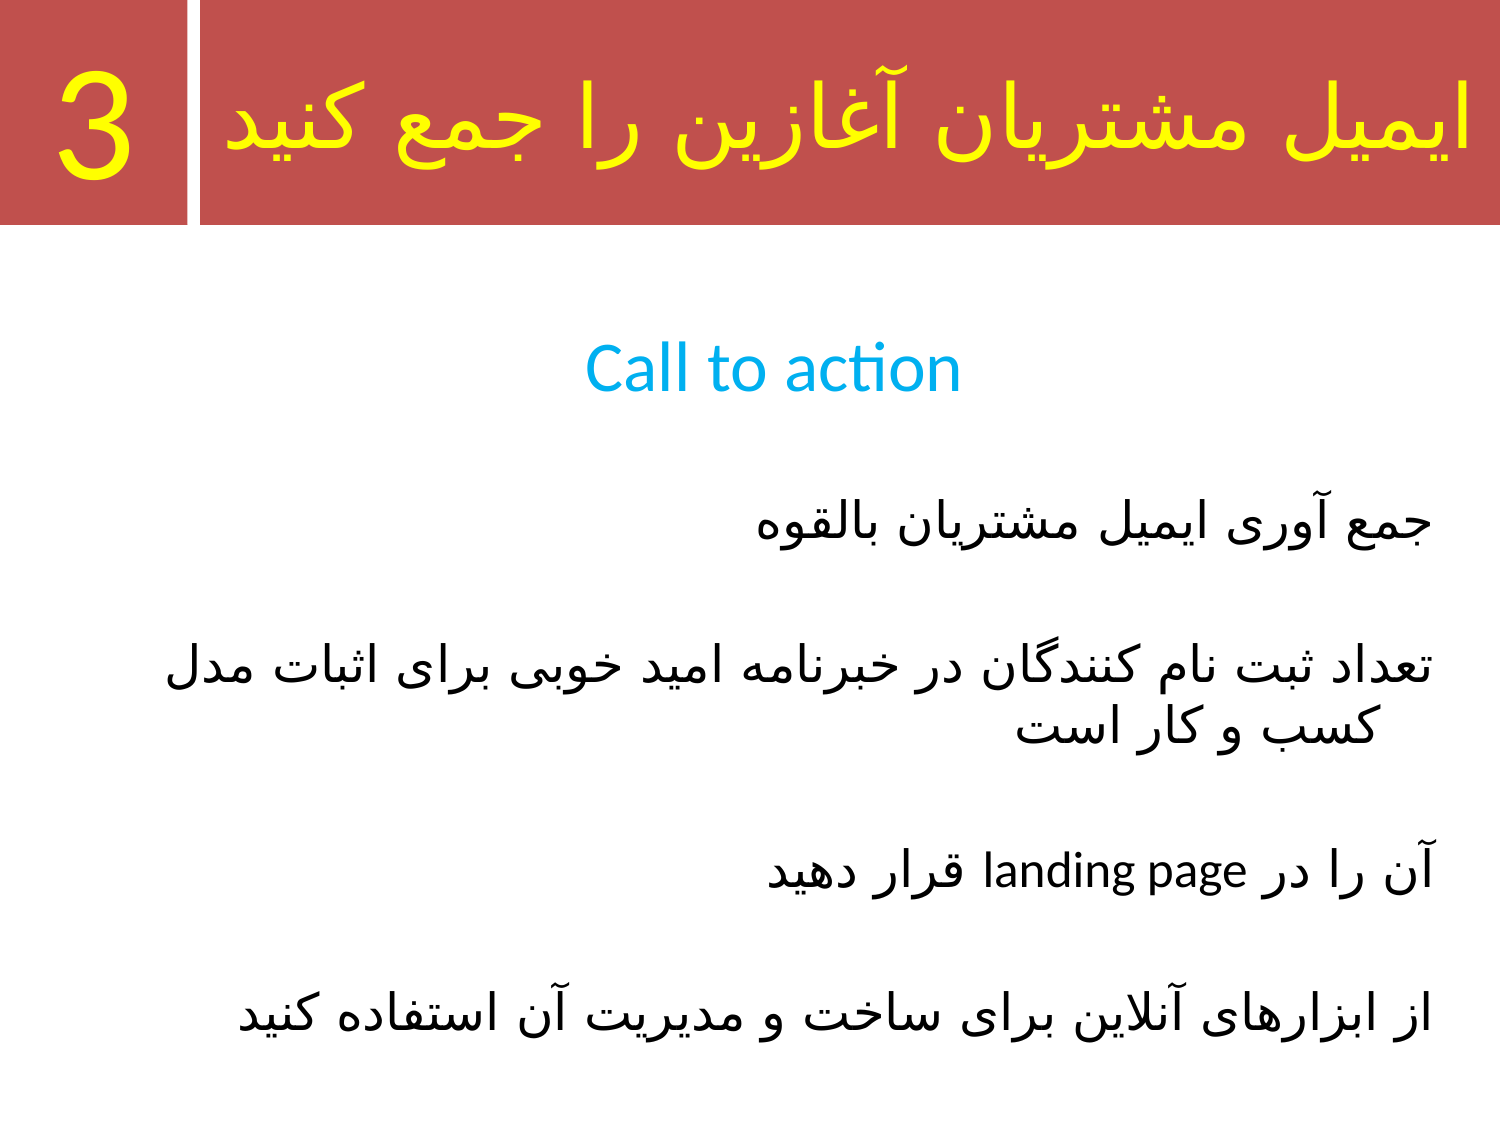

3
# ایمیل مشتریان آغازین را جمع کنید
Call to action

جمع آوری ایمیل مشتریان بالقوه

تعداد ثبت نام کنندگان در خبرنامه امید خوبی برای اثبات مدل کسب و کار است

آن را در landing page قرار دهید

از ابزارهای آنلاین برای ساخت و مدیریت آن استفاده کنید